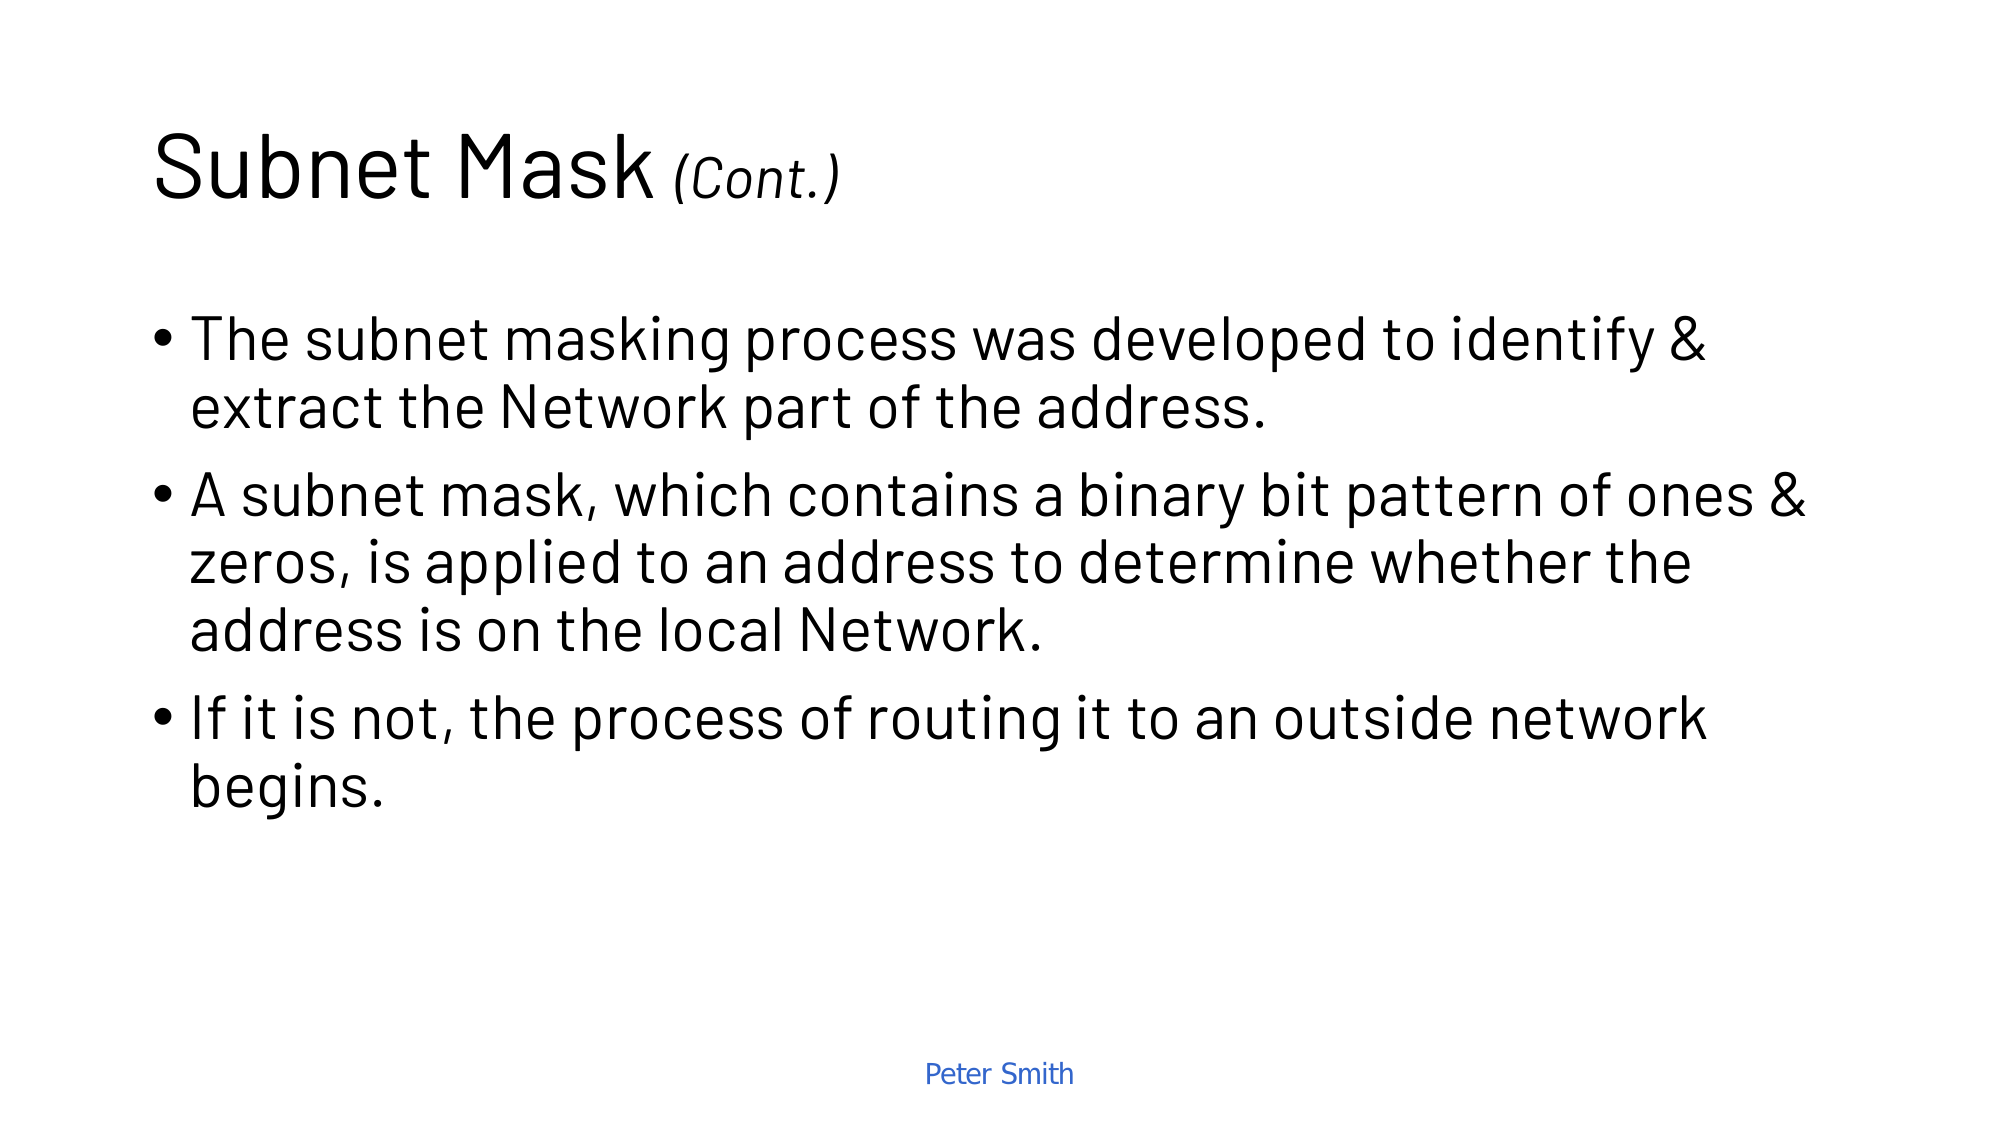

# Subnet Mask (Cont.)
The subnet masking process was developed to identify & extract the Network part of the address.
A subnet mask, which contains a binary bit pattern of ones & zeros, is applied to an address to determine whether the address is on the local Network.
If it is not, the process of routing it to an outside network begins.

Peter Smith
77